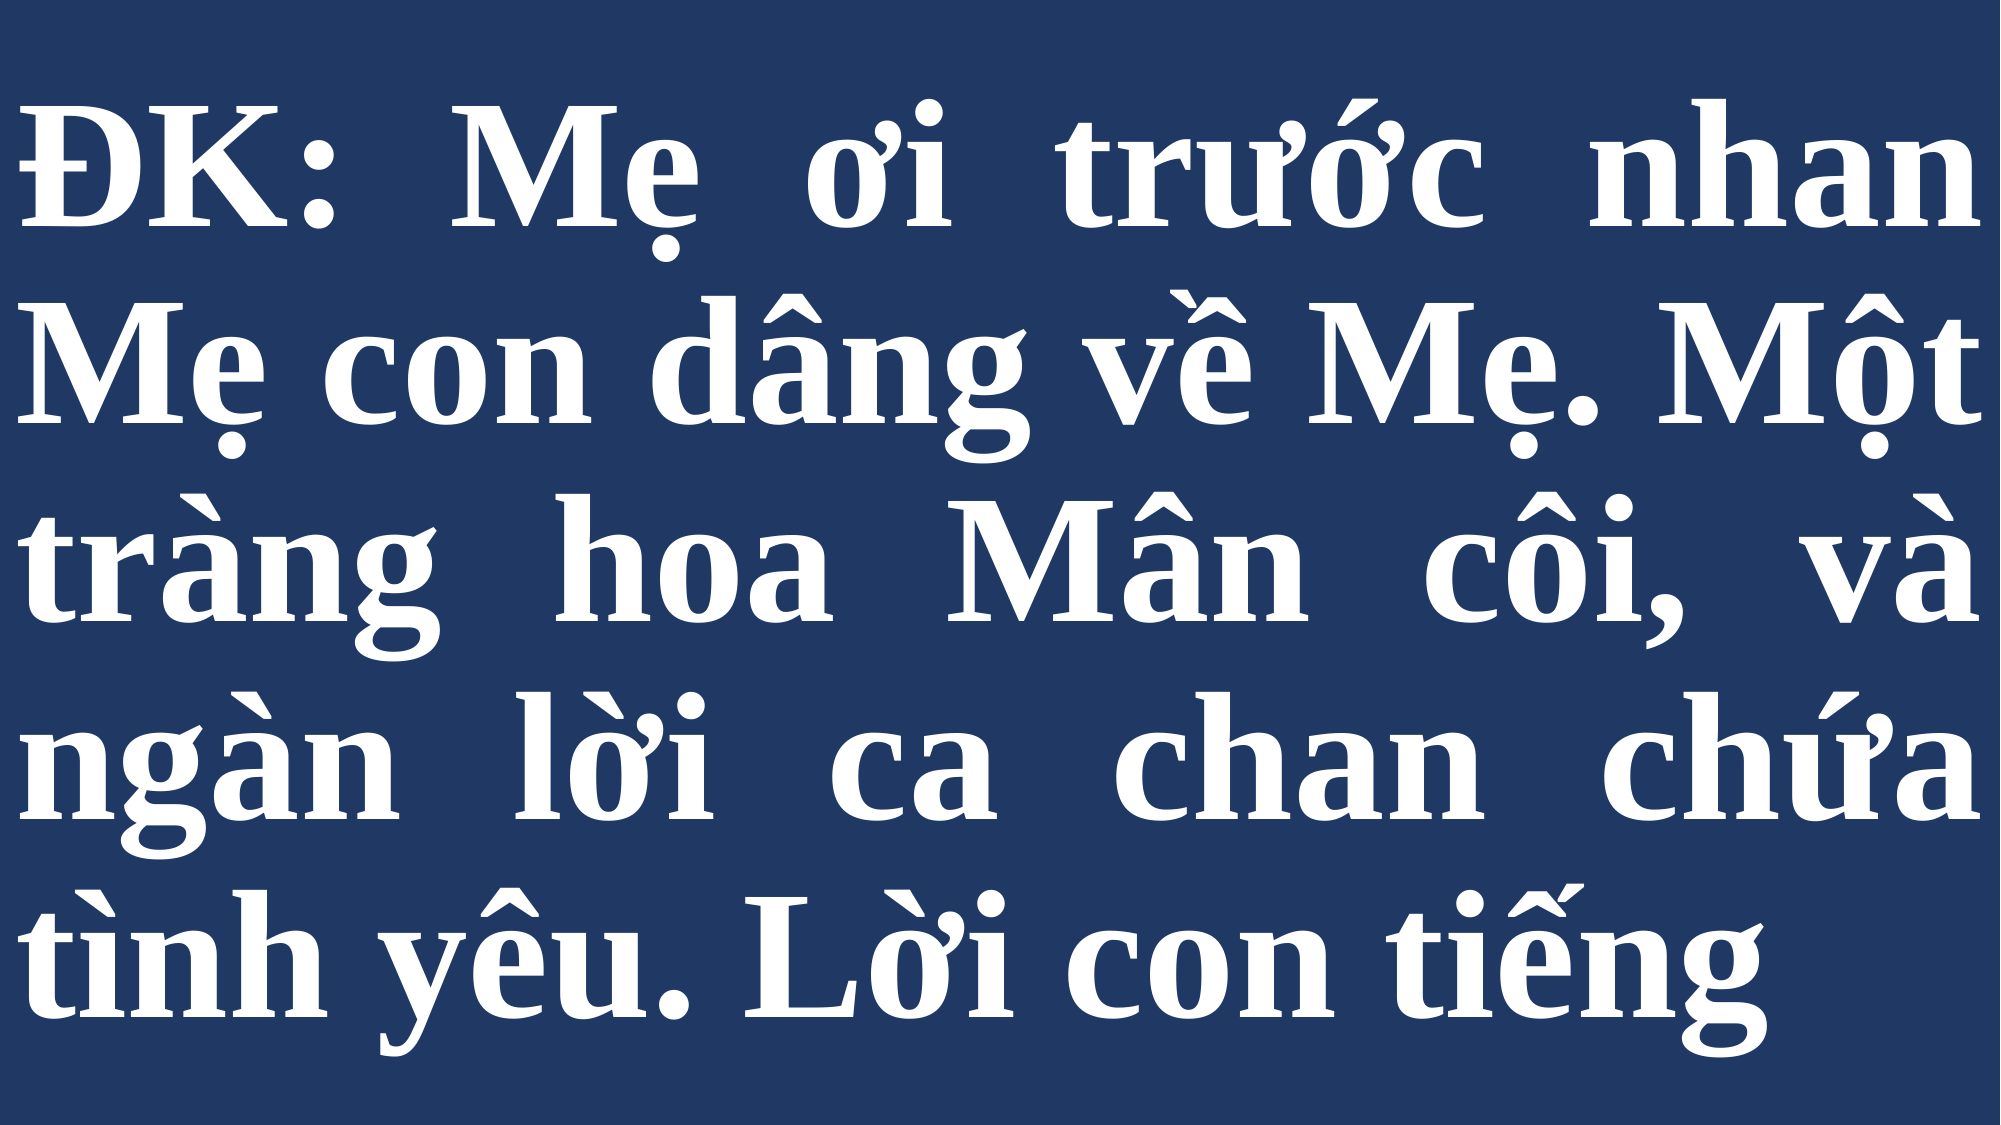

# ĐK: Mẹ ơi trước nhan Mẹ con dâng về Mẹ. Một tràng hoa Mân côi, và ngàn lời ca chan chứa tình yêu. Lời con tiếng